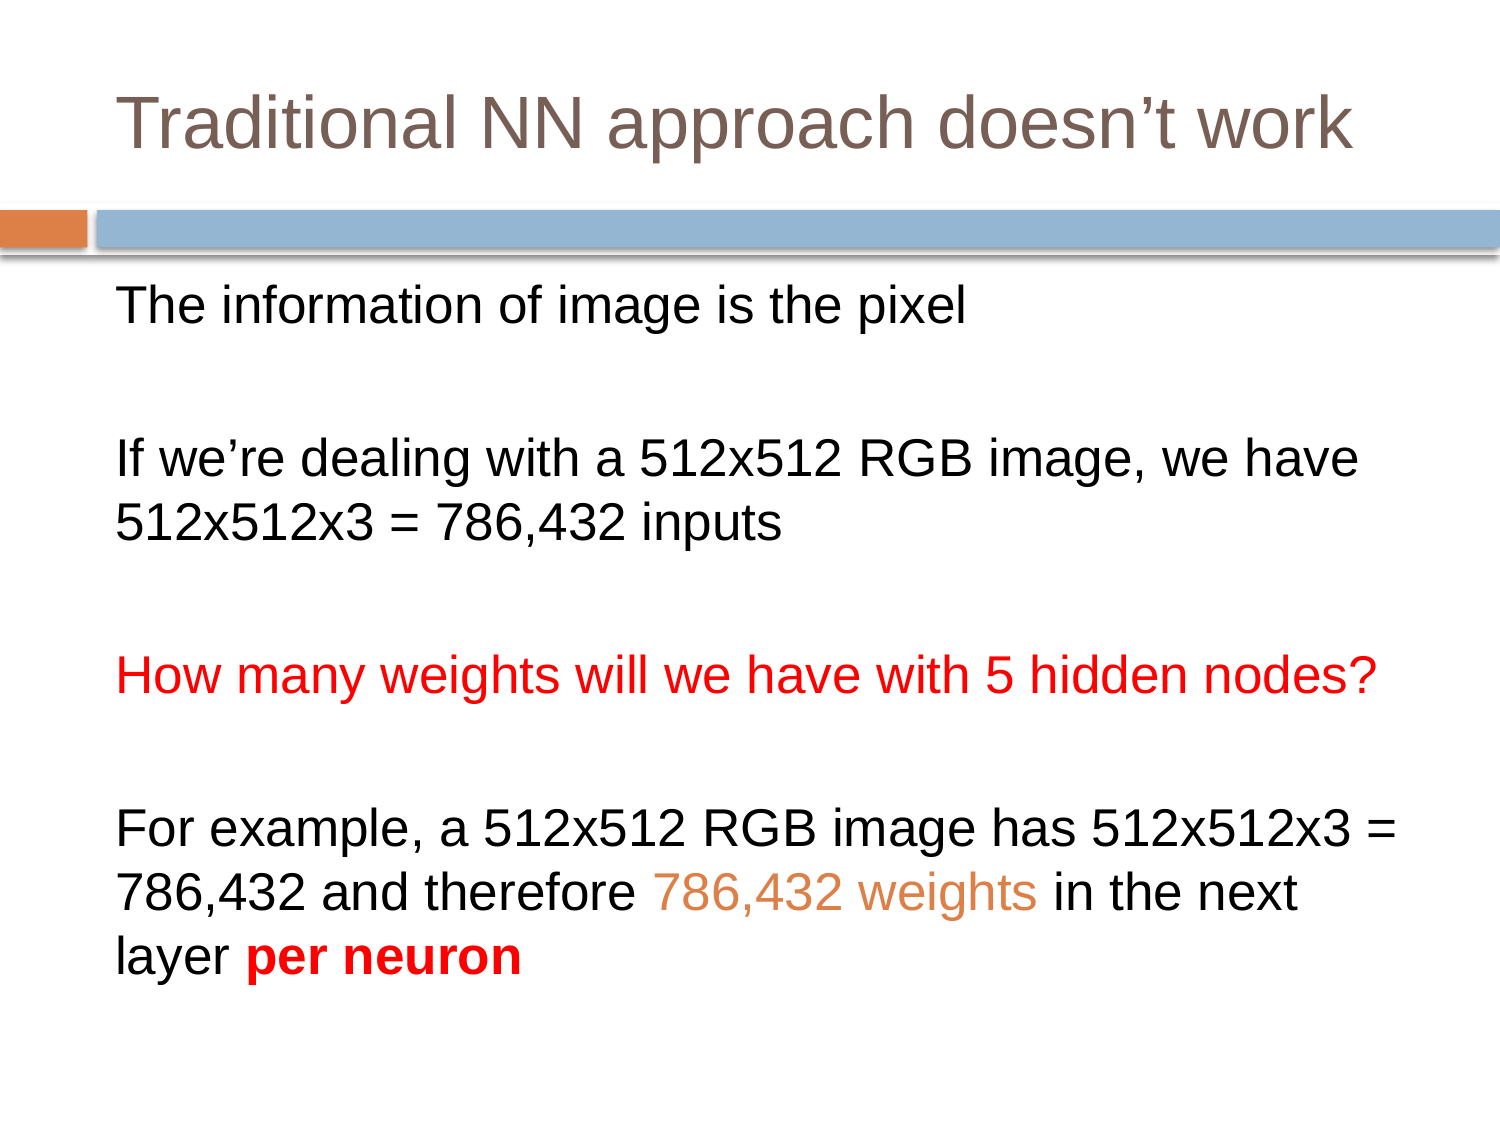

# Traditional NN approach doesn’t work
The information of image is the pixel

If we’re dealing with a 512x512 RGB image, we have 512x512x3 = 786,432 inputs

How many weights will we have with 5 hidden nodes?

For example, a 512x512 RGB image has 512x512x3 = 786,432 and therefore 786,432 weights in the next layer per neuron